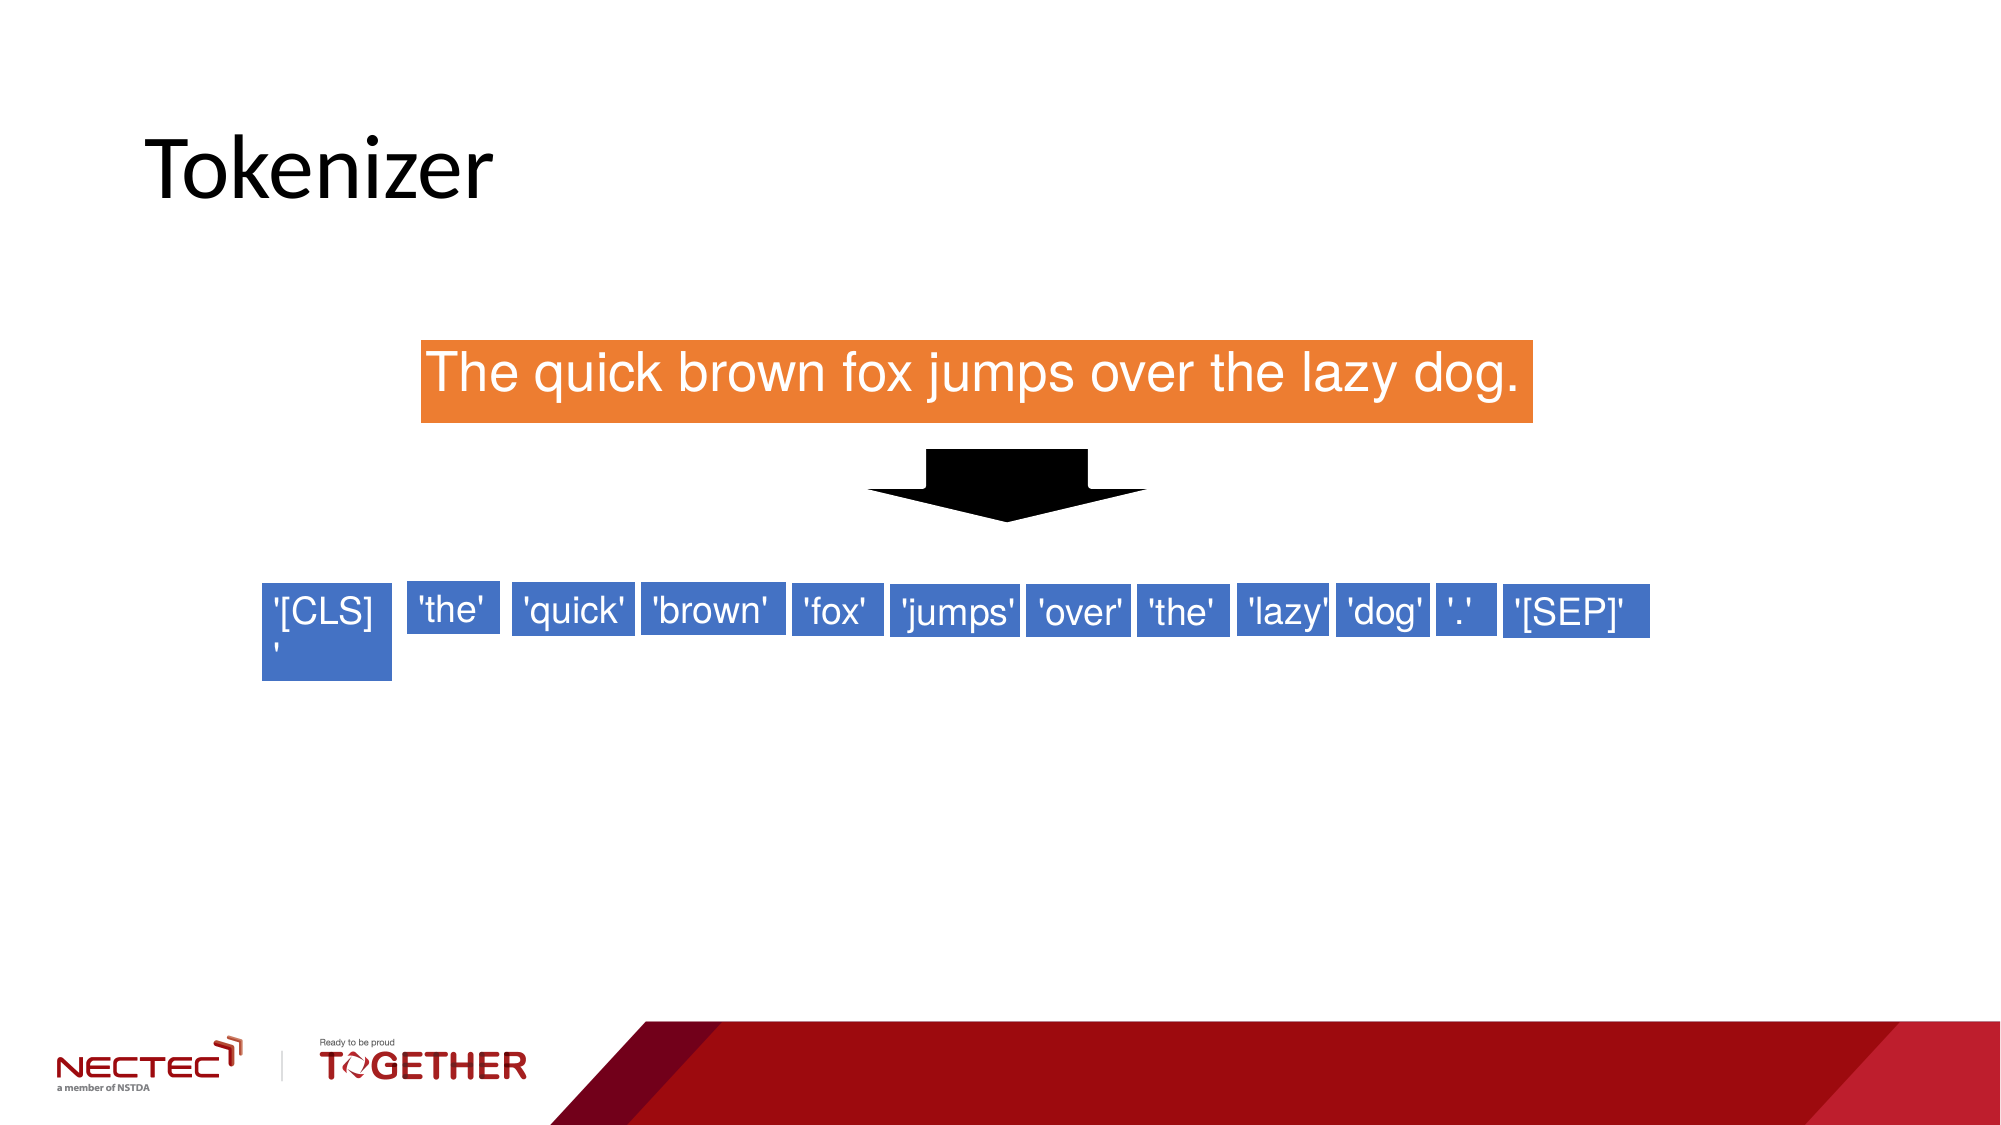

# Tokenizer
The quick brown fox jumps over the lazy dog.

'the'
'brown'
'quick'
'[CLS]'
'.'
'fox'
'lazy'
'dog'
'jumps'
'over'
'the'
'[SEP]'